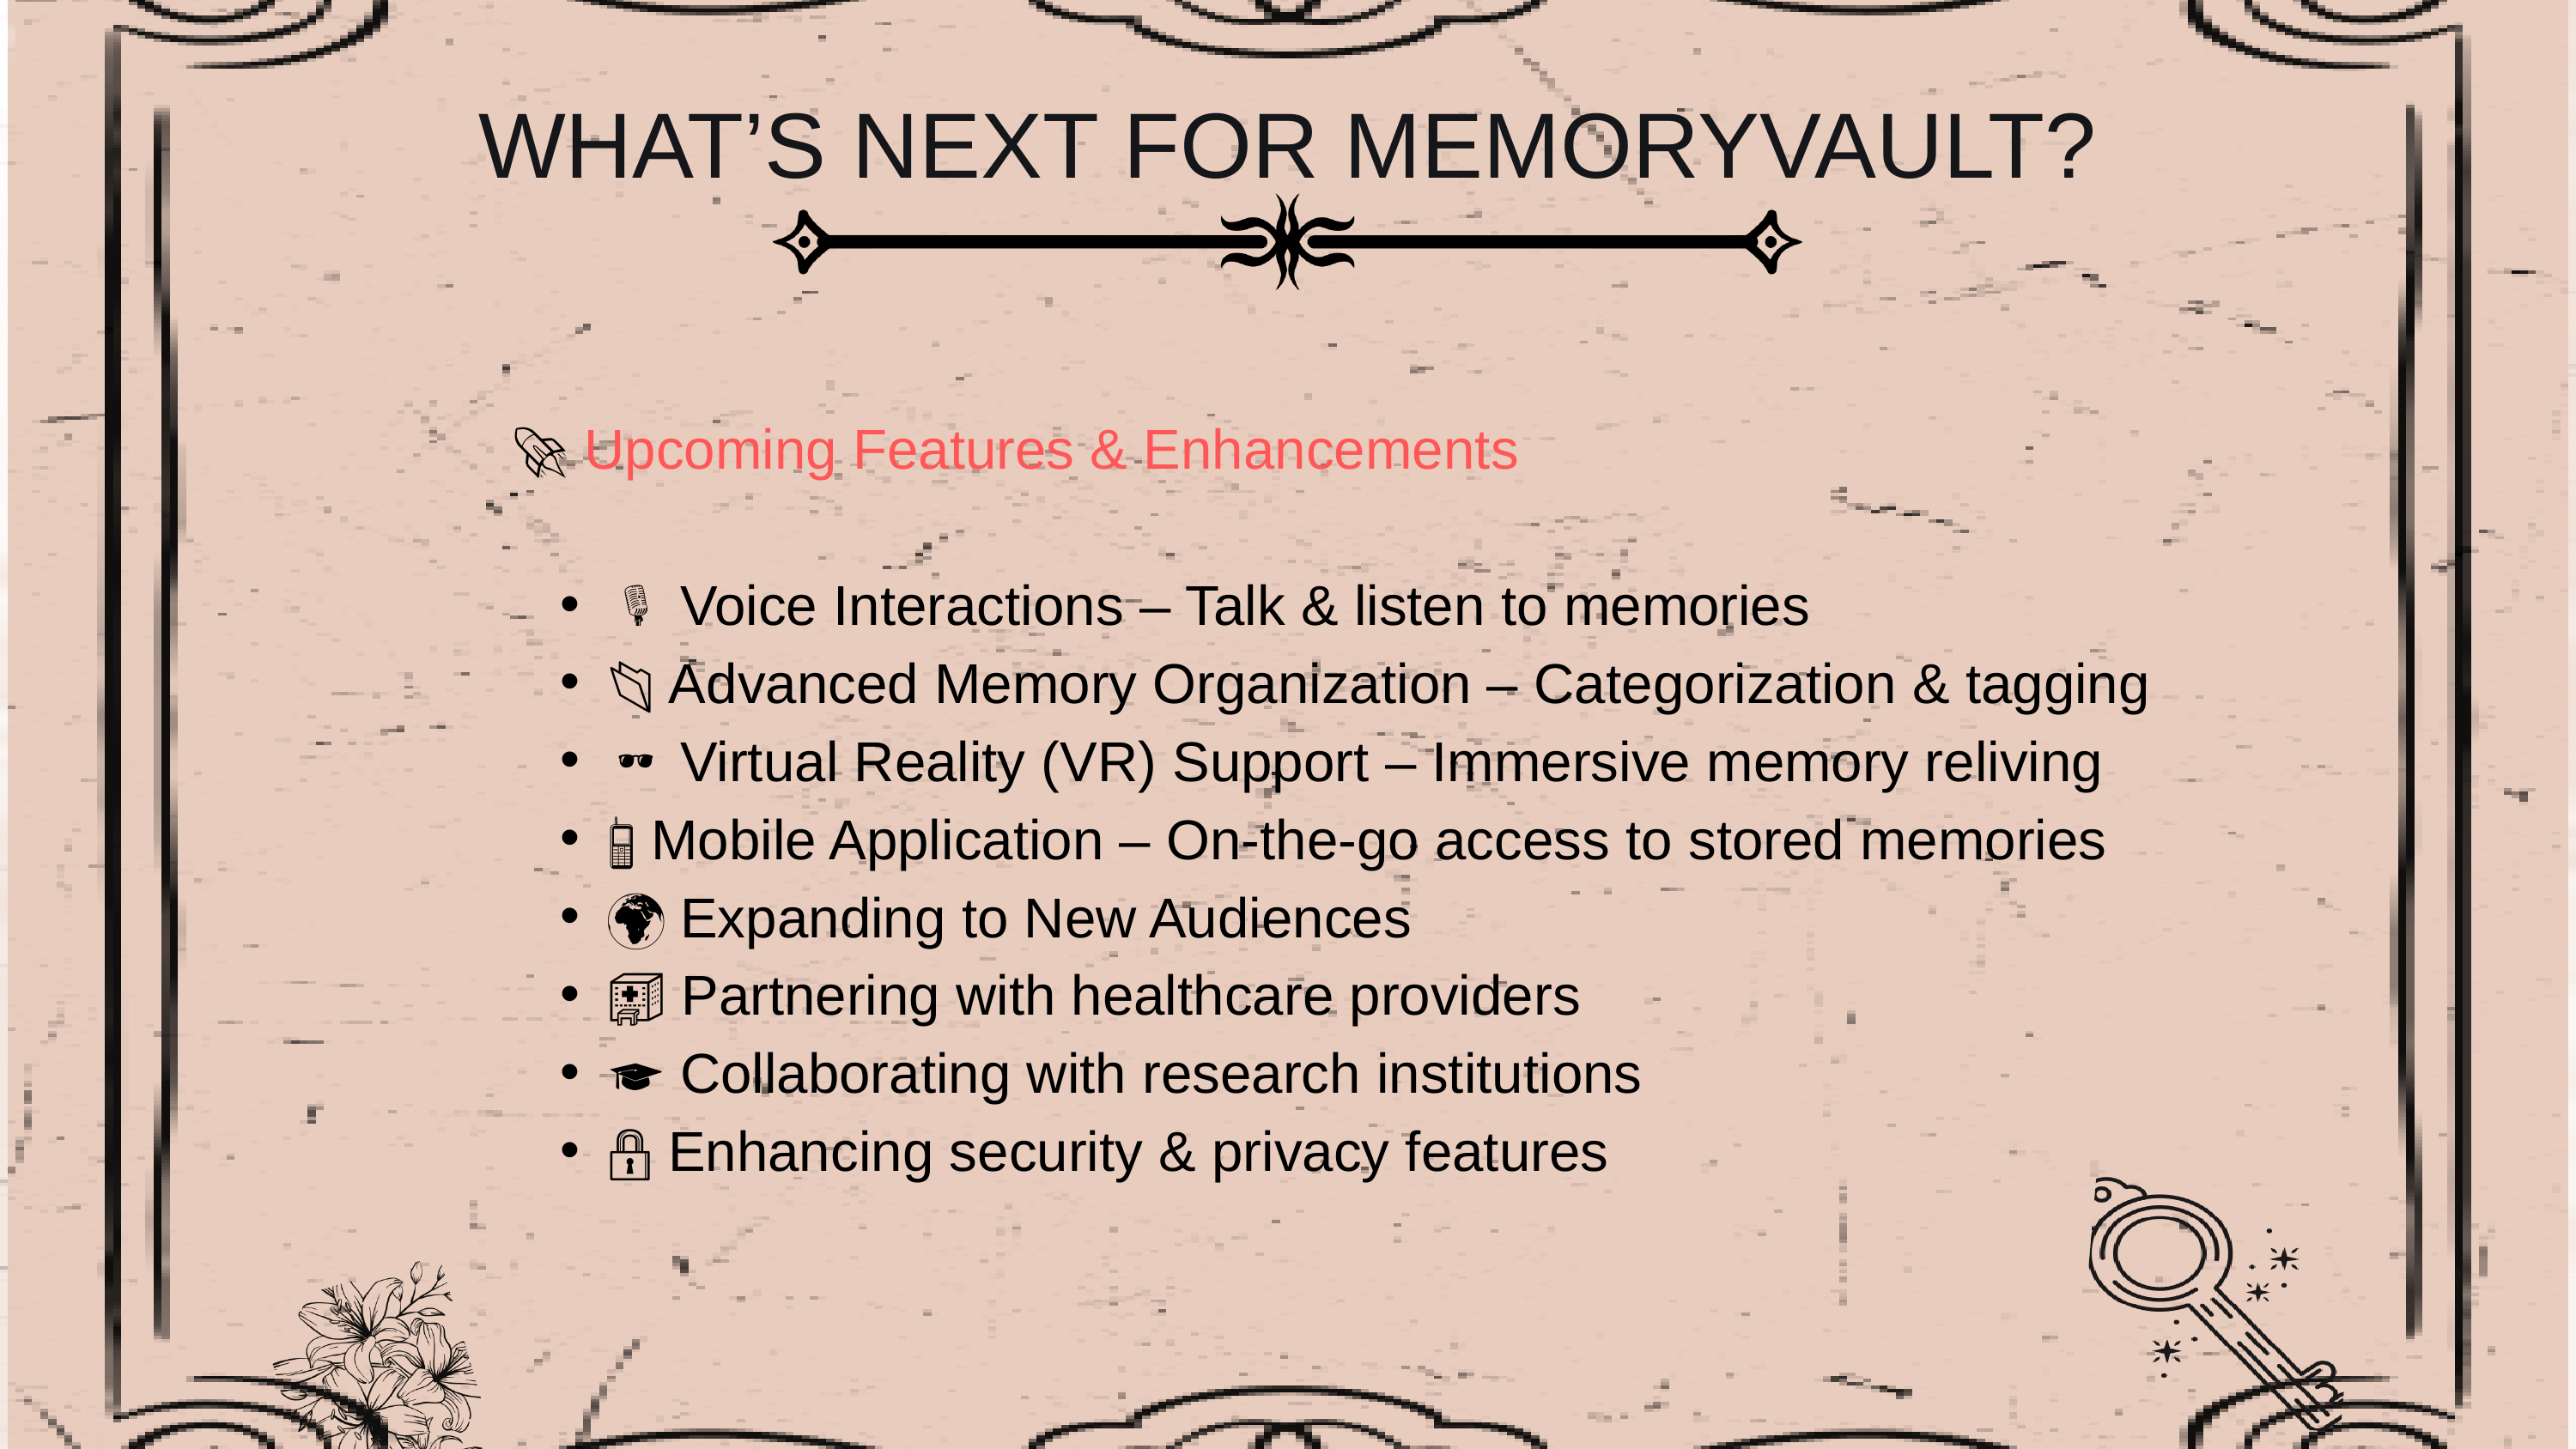

WHAT’S NEXT FOR MEMORYVAULT?

🚀 Upcoming Features & Enhancements

🎙️ Voice Interactions – Talk & listen to memories
📂 Advanced Memory Organization – Categorization & tagging
🕶️ Virtual Reality (VR) Support – Immersive memory reliving
📱 Mobile Application – On-the-go access to stored memories
🌍 Expanding to New Audiences
🏥 Partnering with healthcare providers
🎓 Collaborating with research institutions
🔒 Enhancing security & privacy features